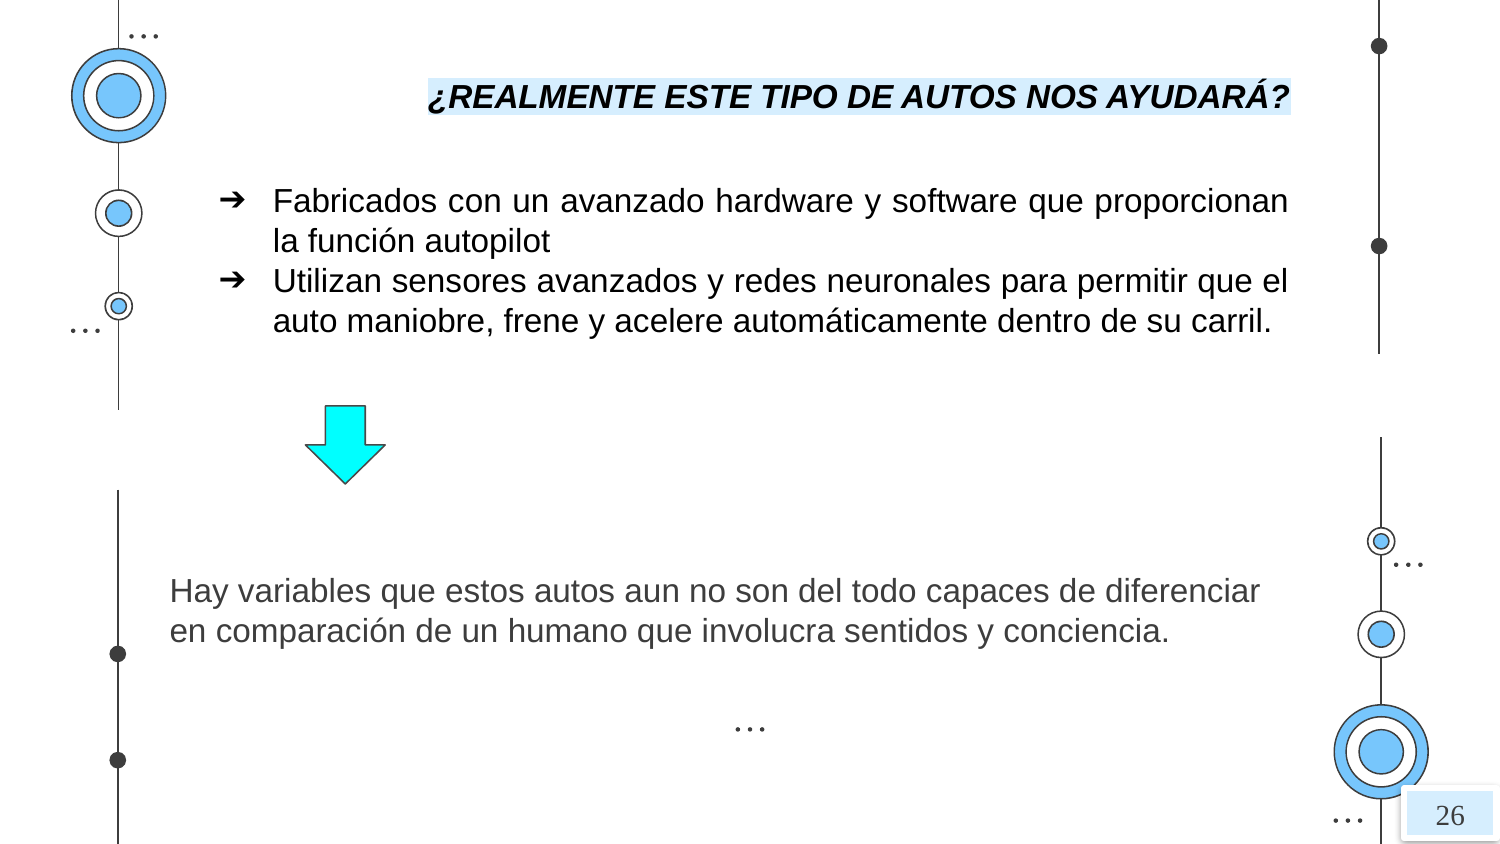

# ¿REALMENTE ESTE TIPO DE AUTOS NOS AYUDARÁ?
Fabricados con un avanzado hardware y software que proporcionan la función autopilot
Utilizan sensores avanzados y redes neuronales para permitir que el auto maniobre, frene y acelere automáticamente dentro de su carril.

Hay variables que estos autos aun no son del todo capaces de diferenciar en comparación de un humano que involucra sentidos y conciencia.
26